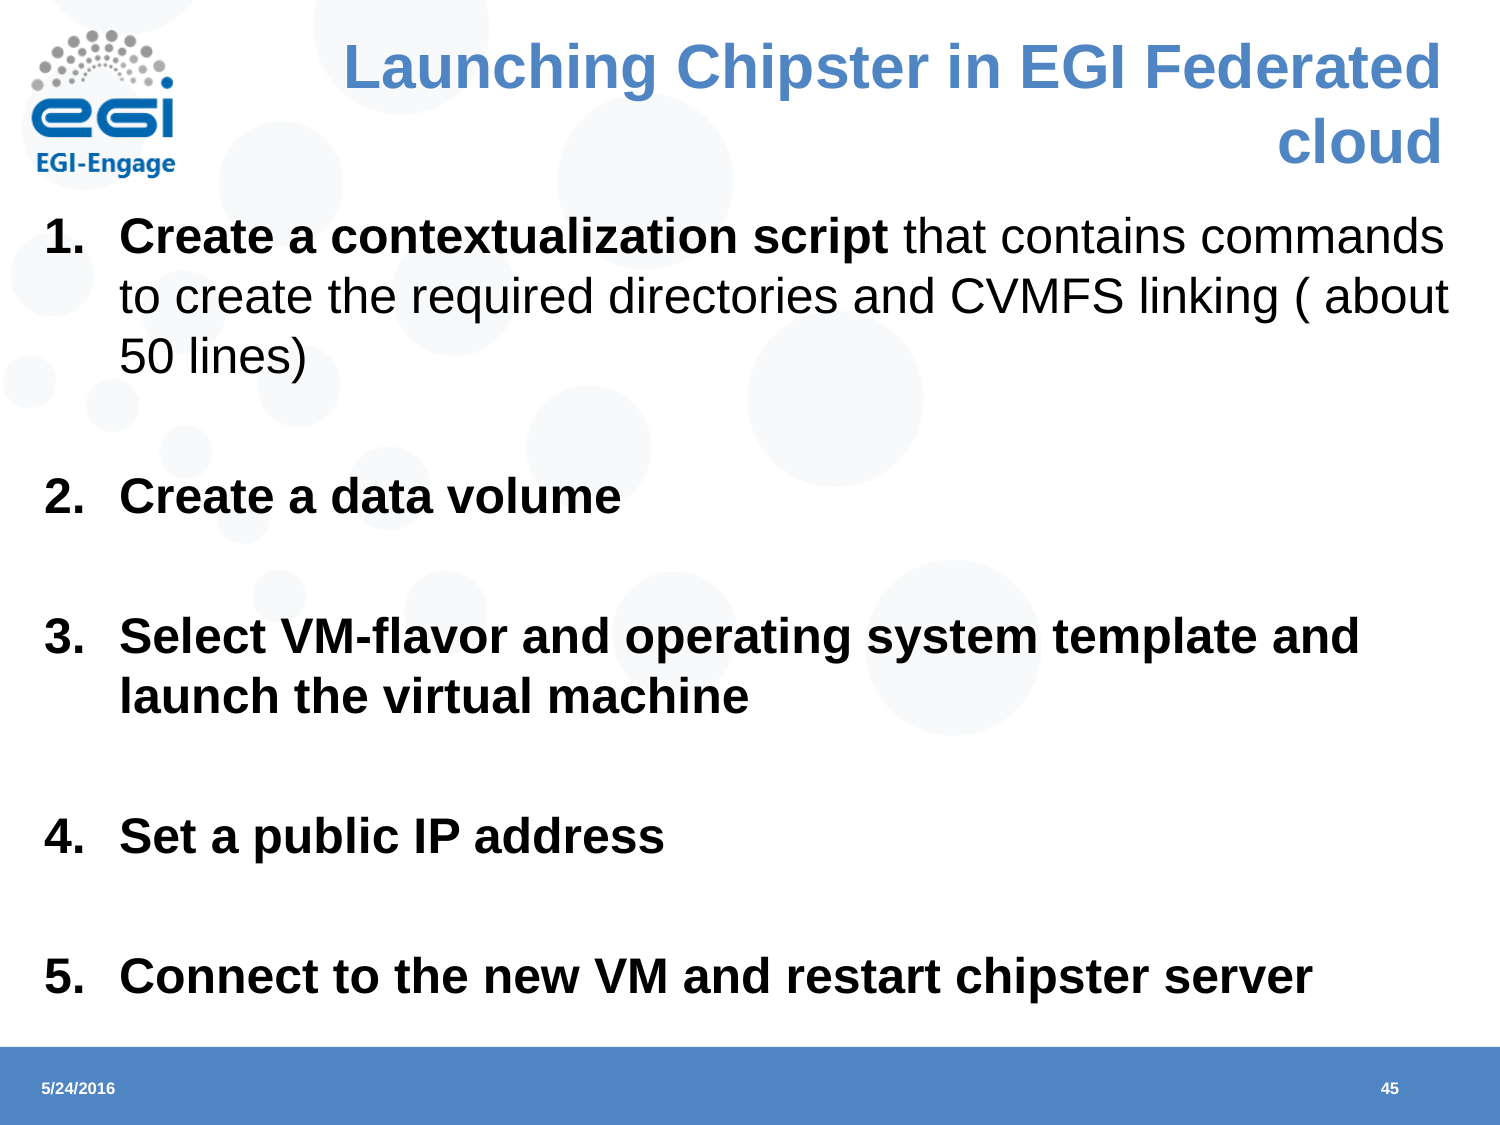

Launching Chipster in EGI Federated cloud
Create a contextualization script that contains commands to create the required directories and CVMFS linking ( about  50 lines)

Create a data volume

Select VM-flavor and operating system template and  launch the virtual machine

Set a public IP address

Connect to the new VM and restart chipster server